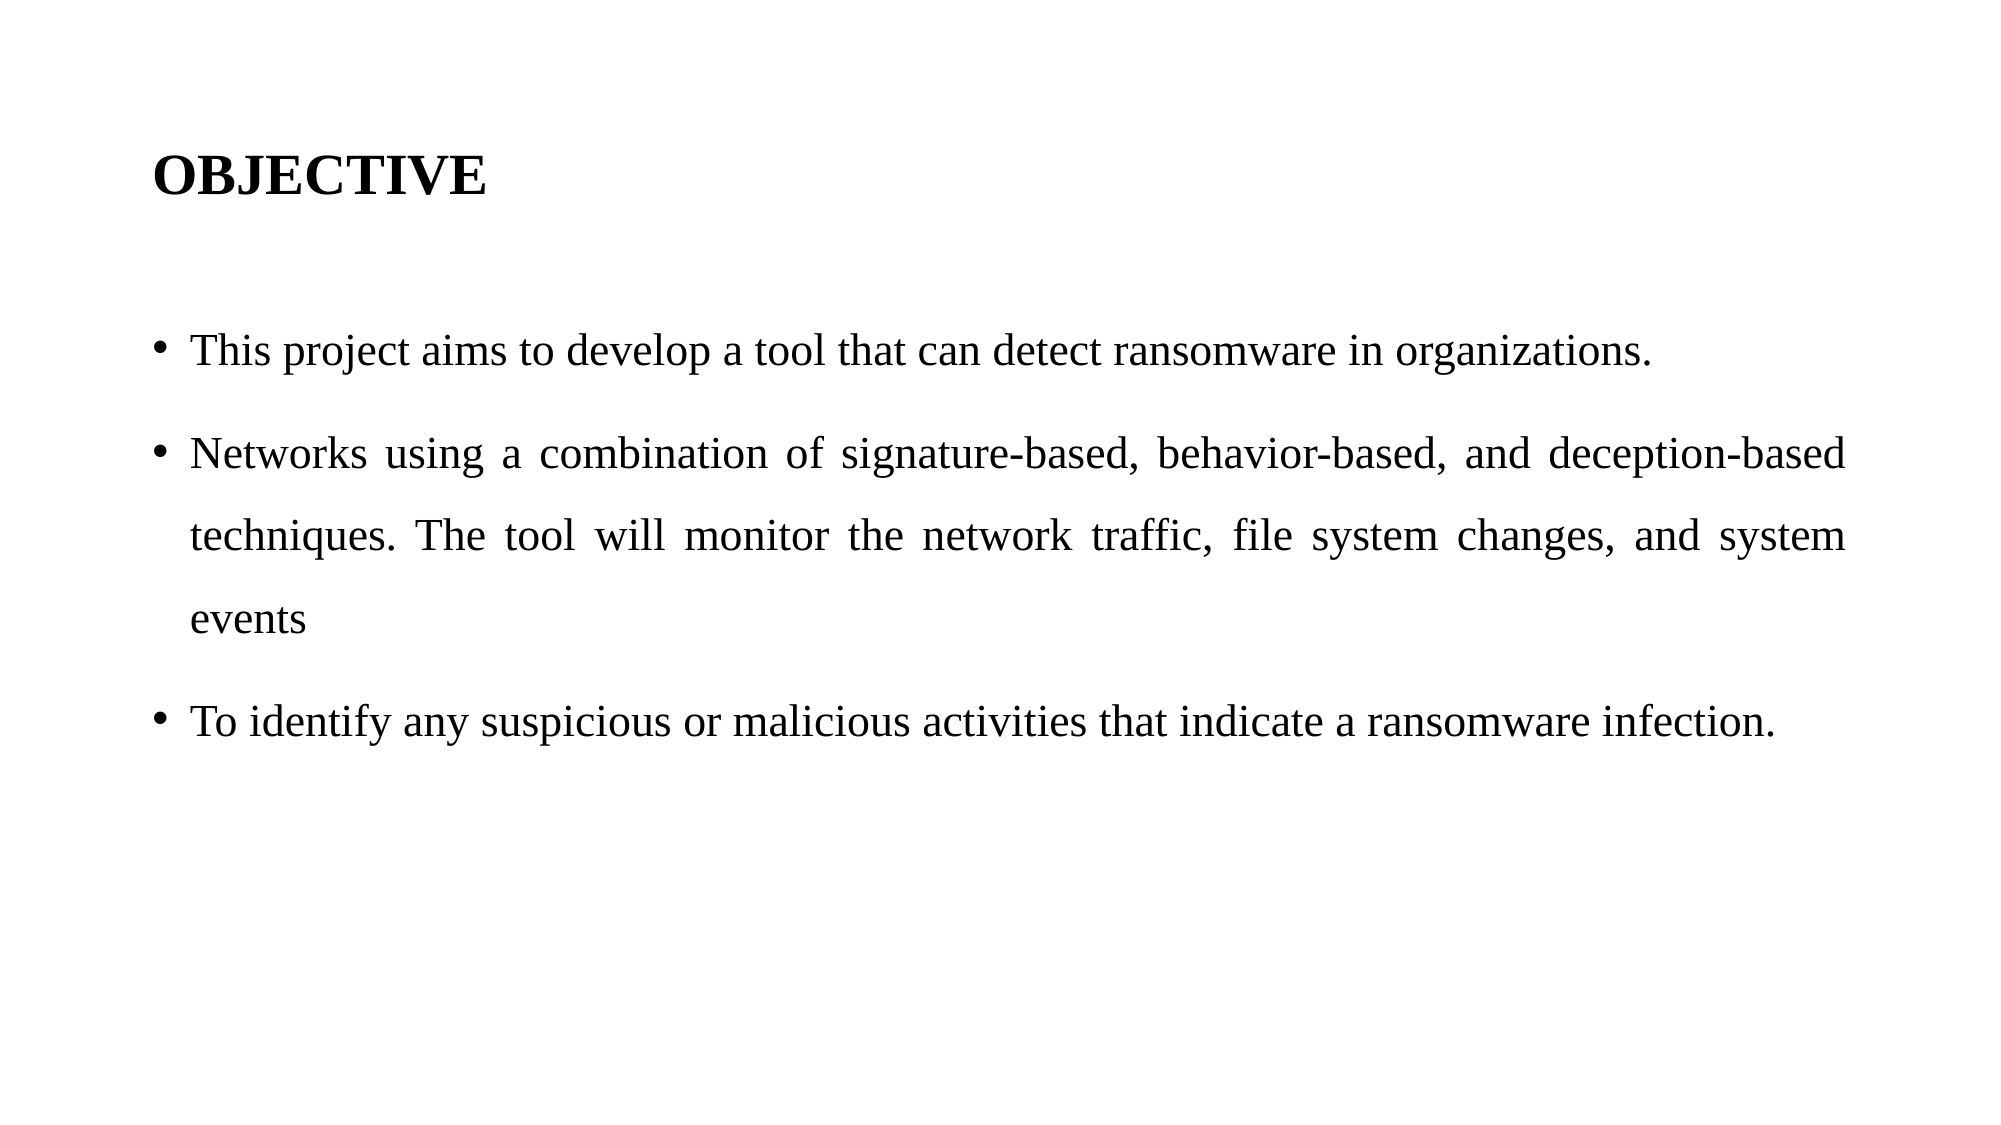

# OBJECTIVE
This project aims to develop a tool that can detect ransomware in organizations.
Networks using a combination of signature-based, behavior-based, and deception-based techniques. The tool will monitor the network traffic, file system changes, and system events
To identify any suspicious or malicious activities that indicate a ransomware infection.